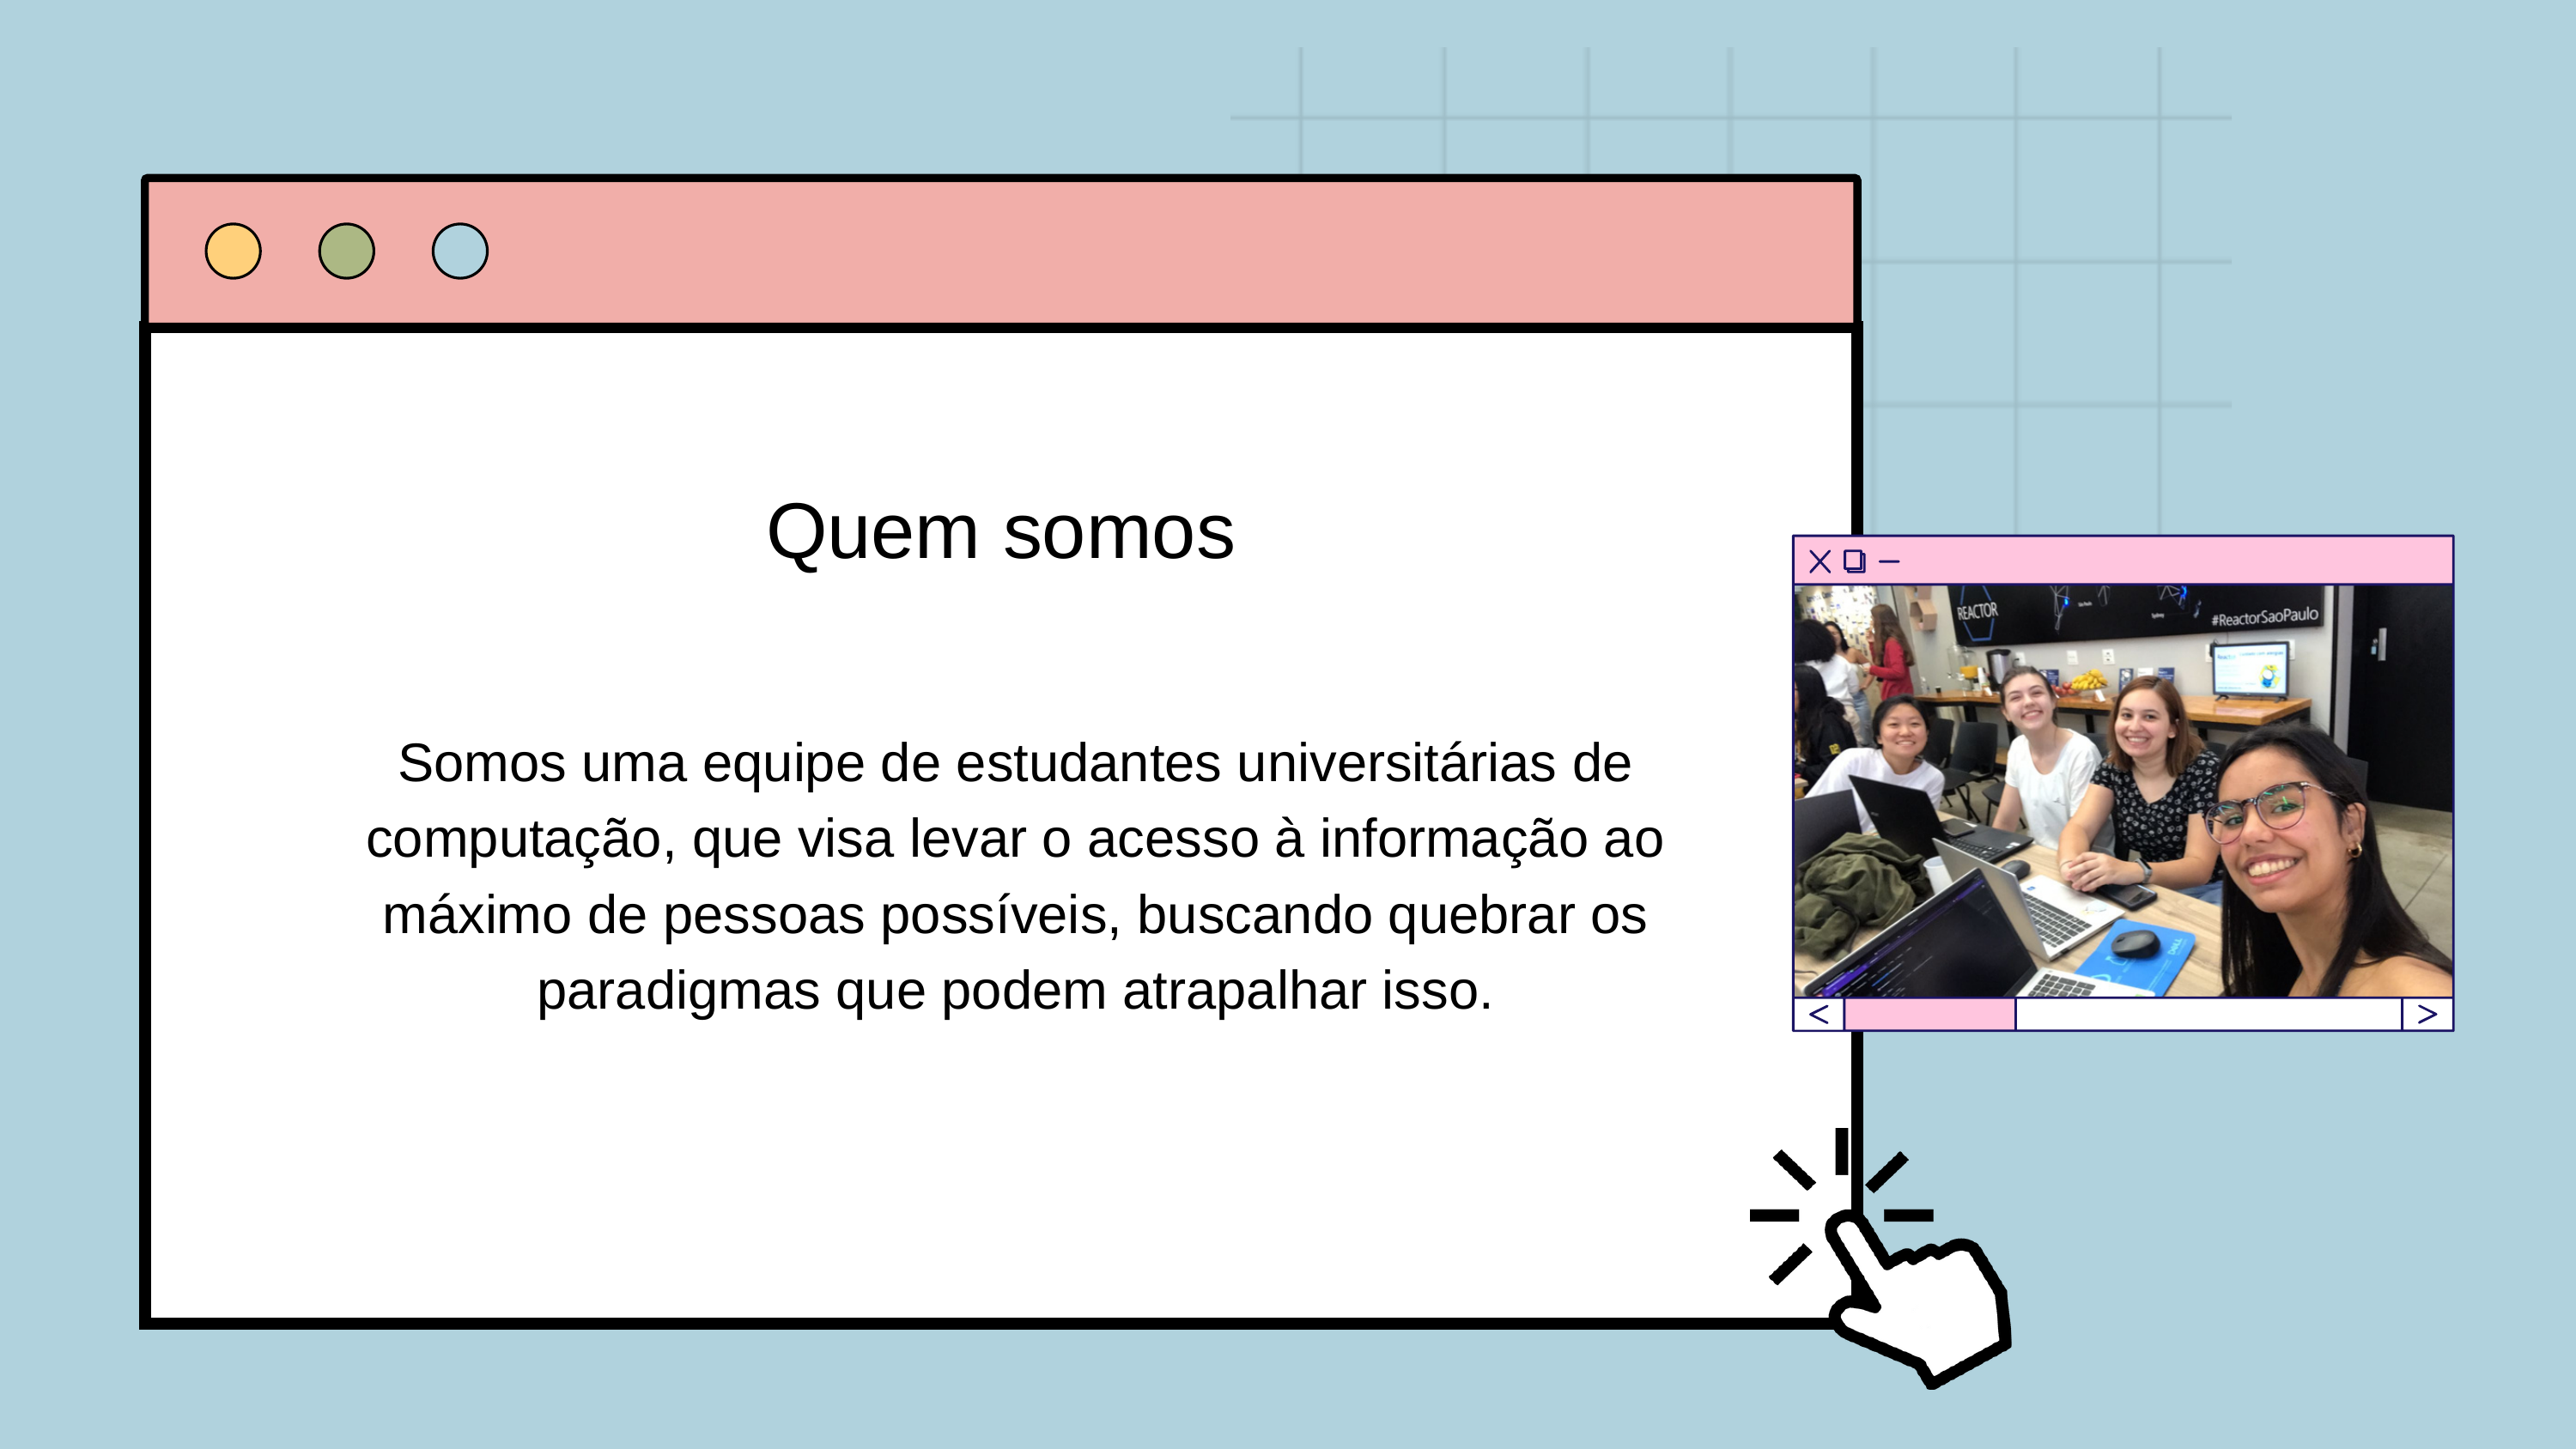

Quem somos

Somos uma equipe de estudantes universitárias de computação, que visa levar o acesso à informação ao máximo de pessoas possíveis, buscando quebrar os paradigmas que podem atrapalhar isso.